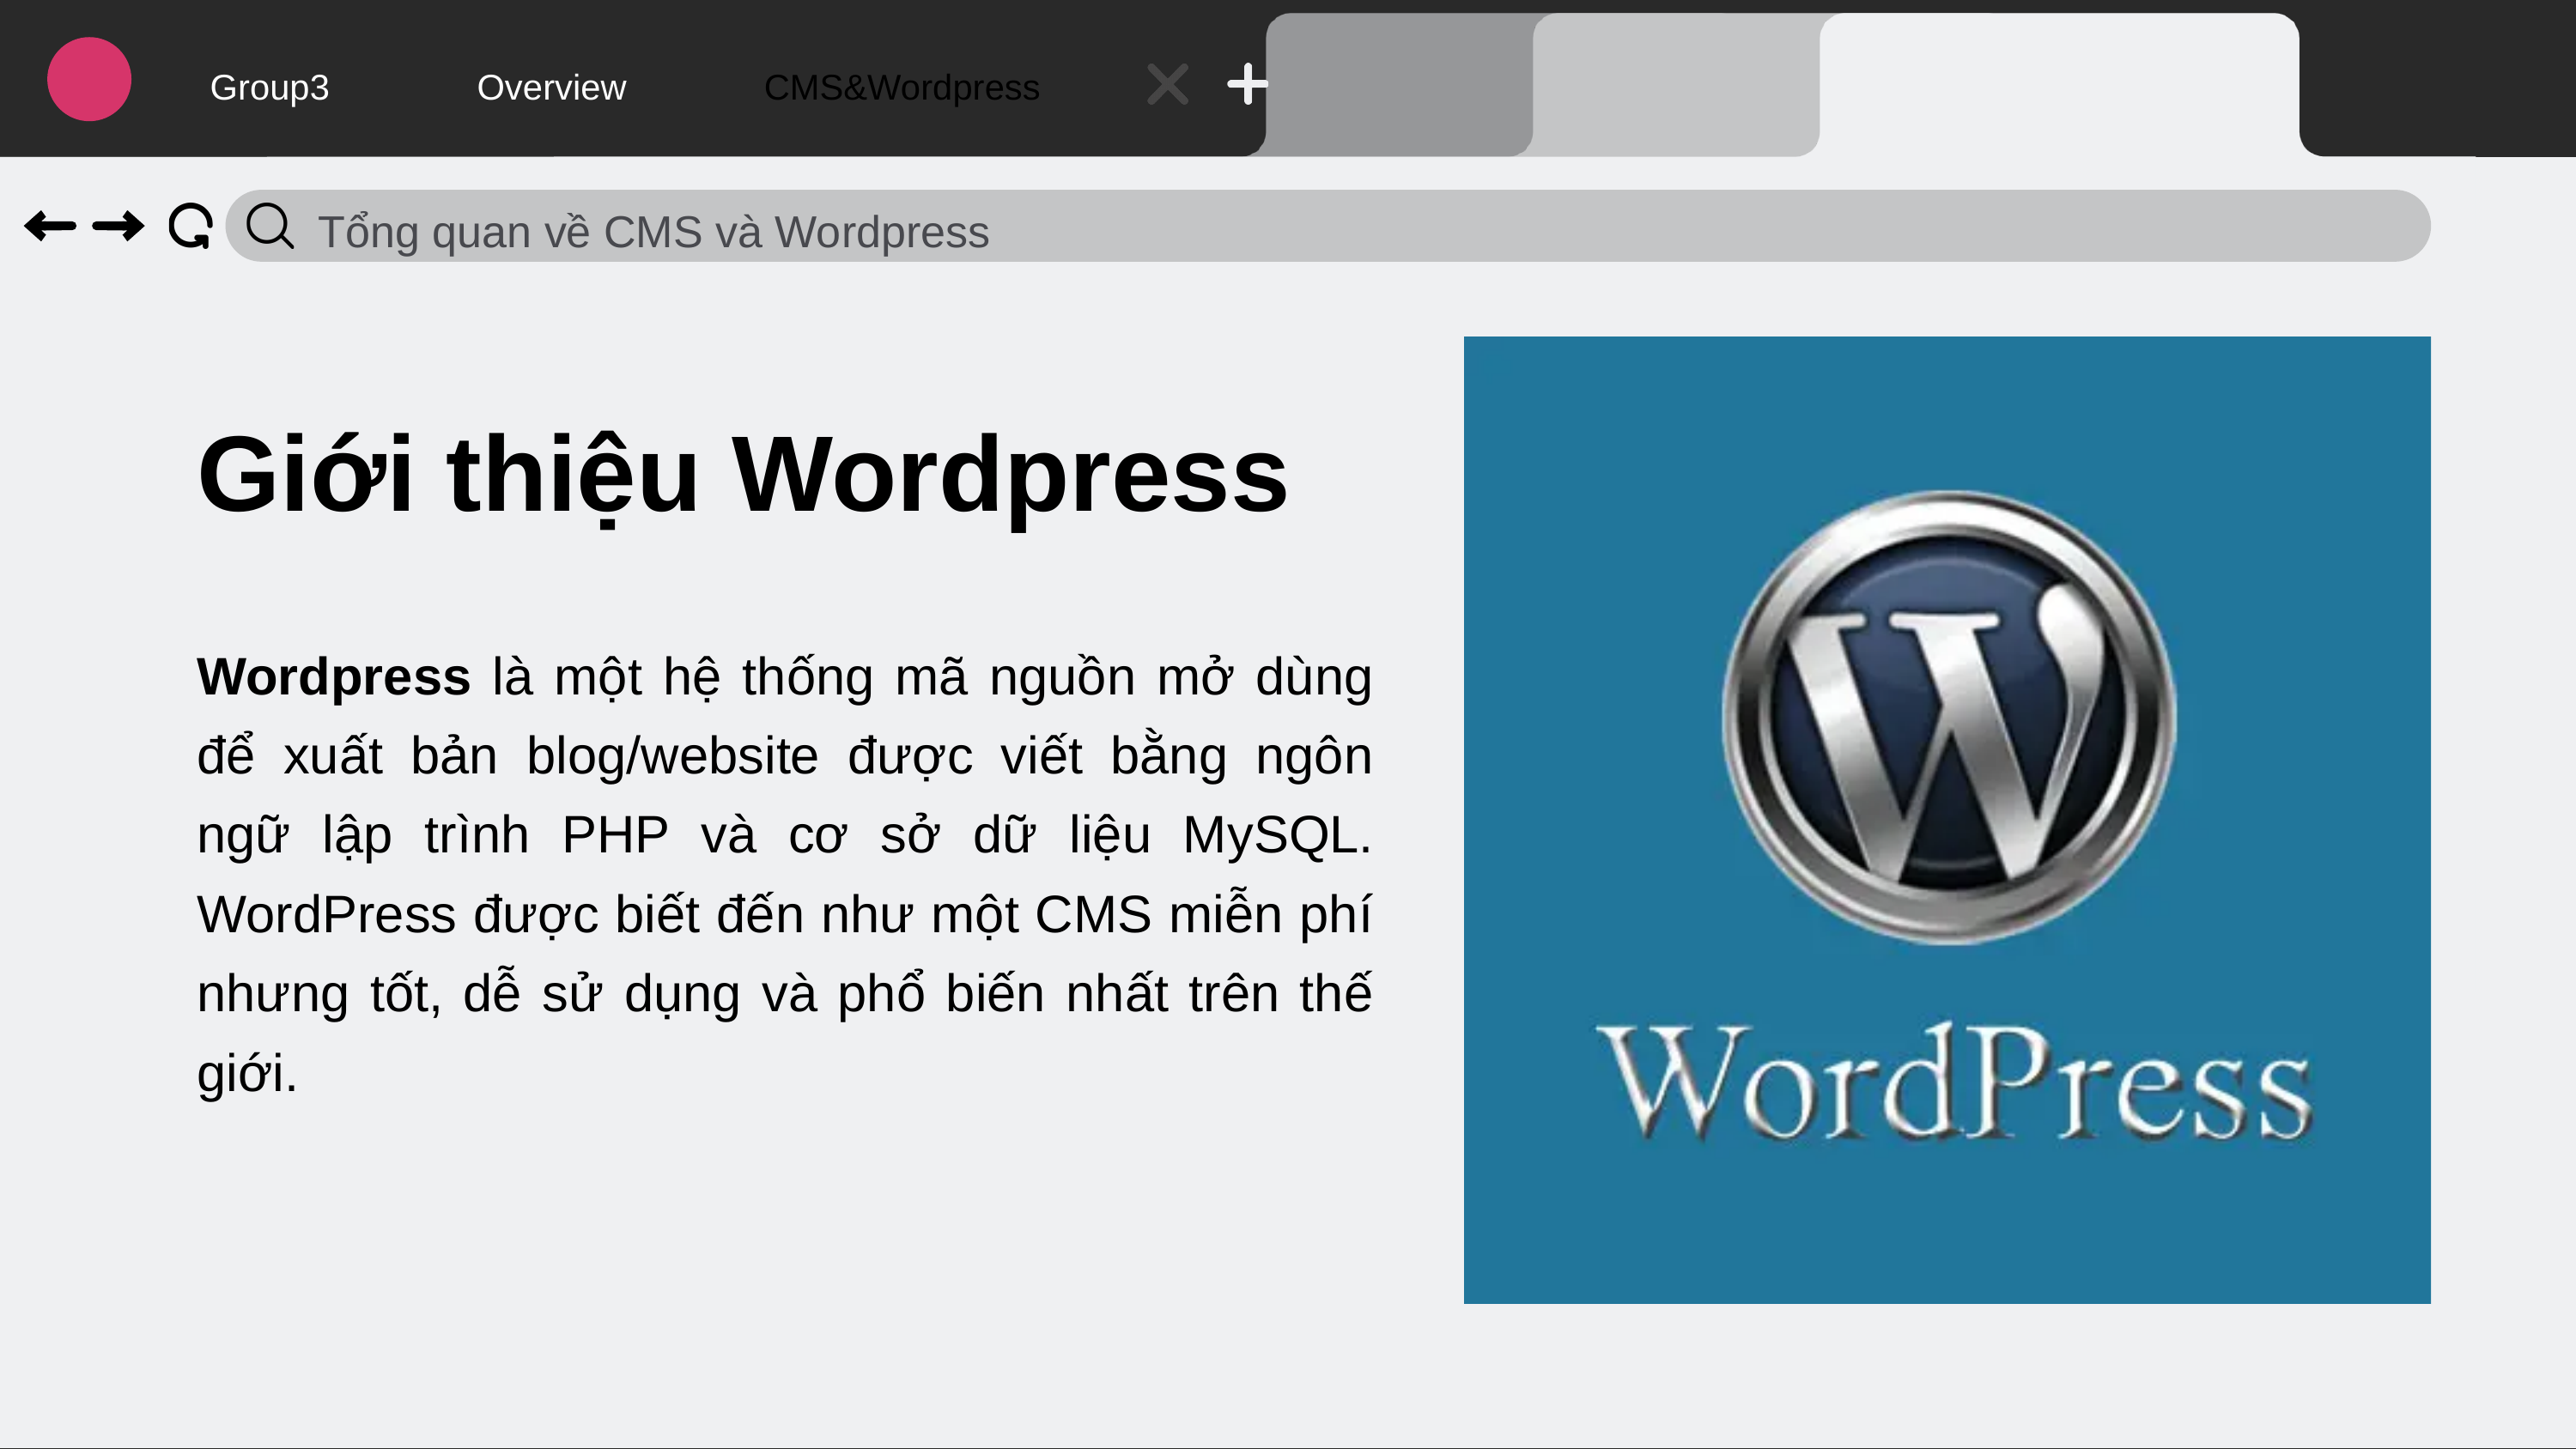

Group3
Overview
CMS&Wordpress

Tổng quan về CMS và Wordpress

Giới thiệu Wordpress
Wordpress là một hệ thống mã nguồn mở dùng để xuất bản blog/website được viết bằng ngôn ngữ lập trình PHP và cơ sở dữ liệu MySQL. WordPress được biết đến như một CMS miễn phí nhưng tốt, dễ sử dụng và phổ biến nhất trên thế giới.